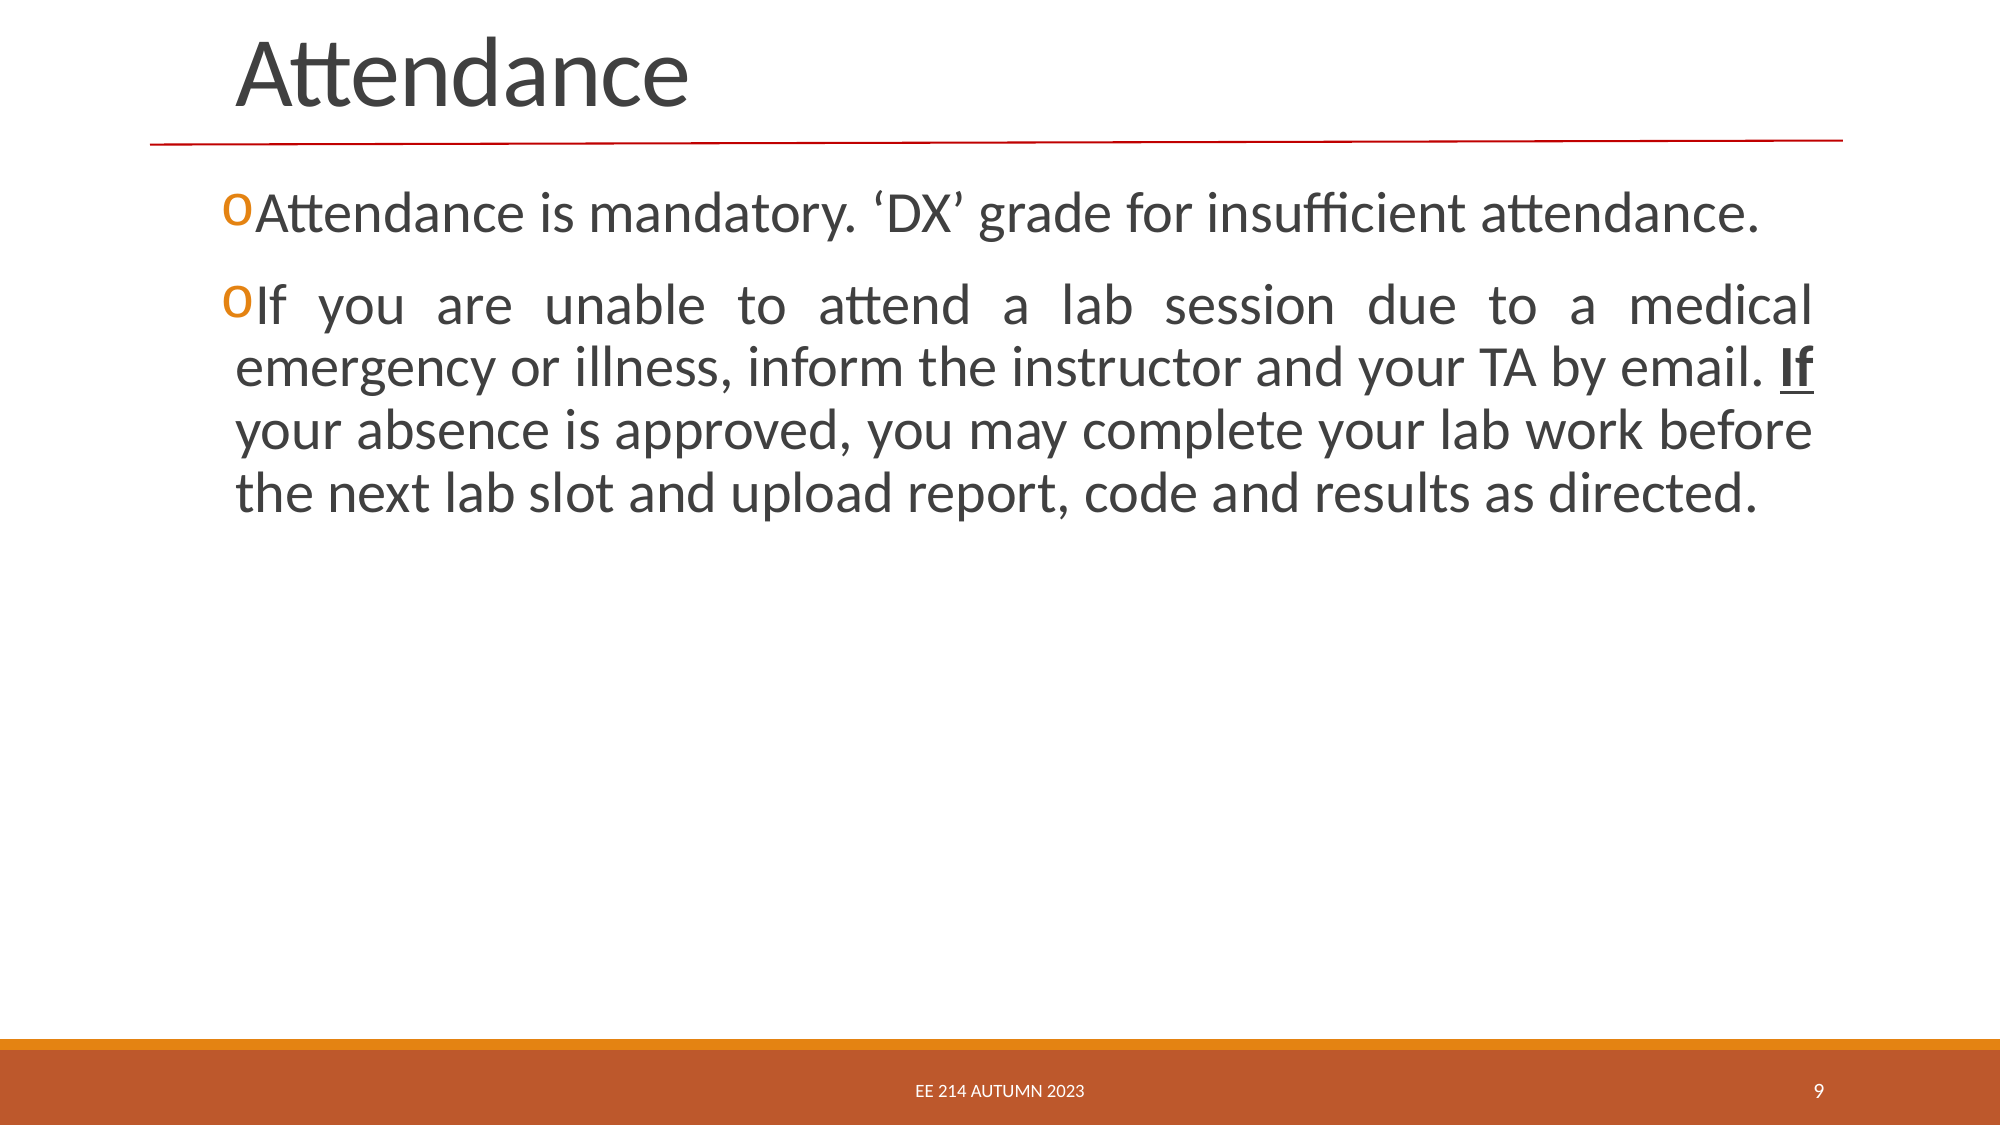

# Attendance
Attendance is mandatory. ‘DX’ grade for insufficient attendance.
If you are unable to attend a lab session due to a medical emergency or illness, inform the instructor and your TA by email. If your absence is approved, you may complete your lab work before the next lab slot and upload report, code and results as directed.

EE 214 Autumn 2023
9